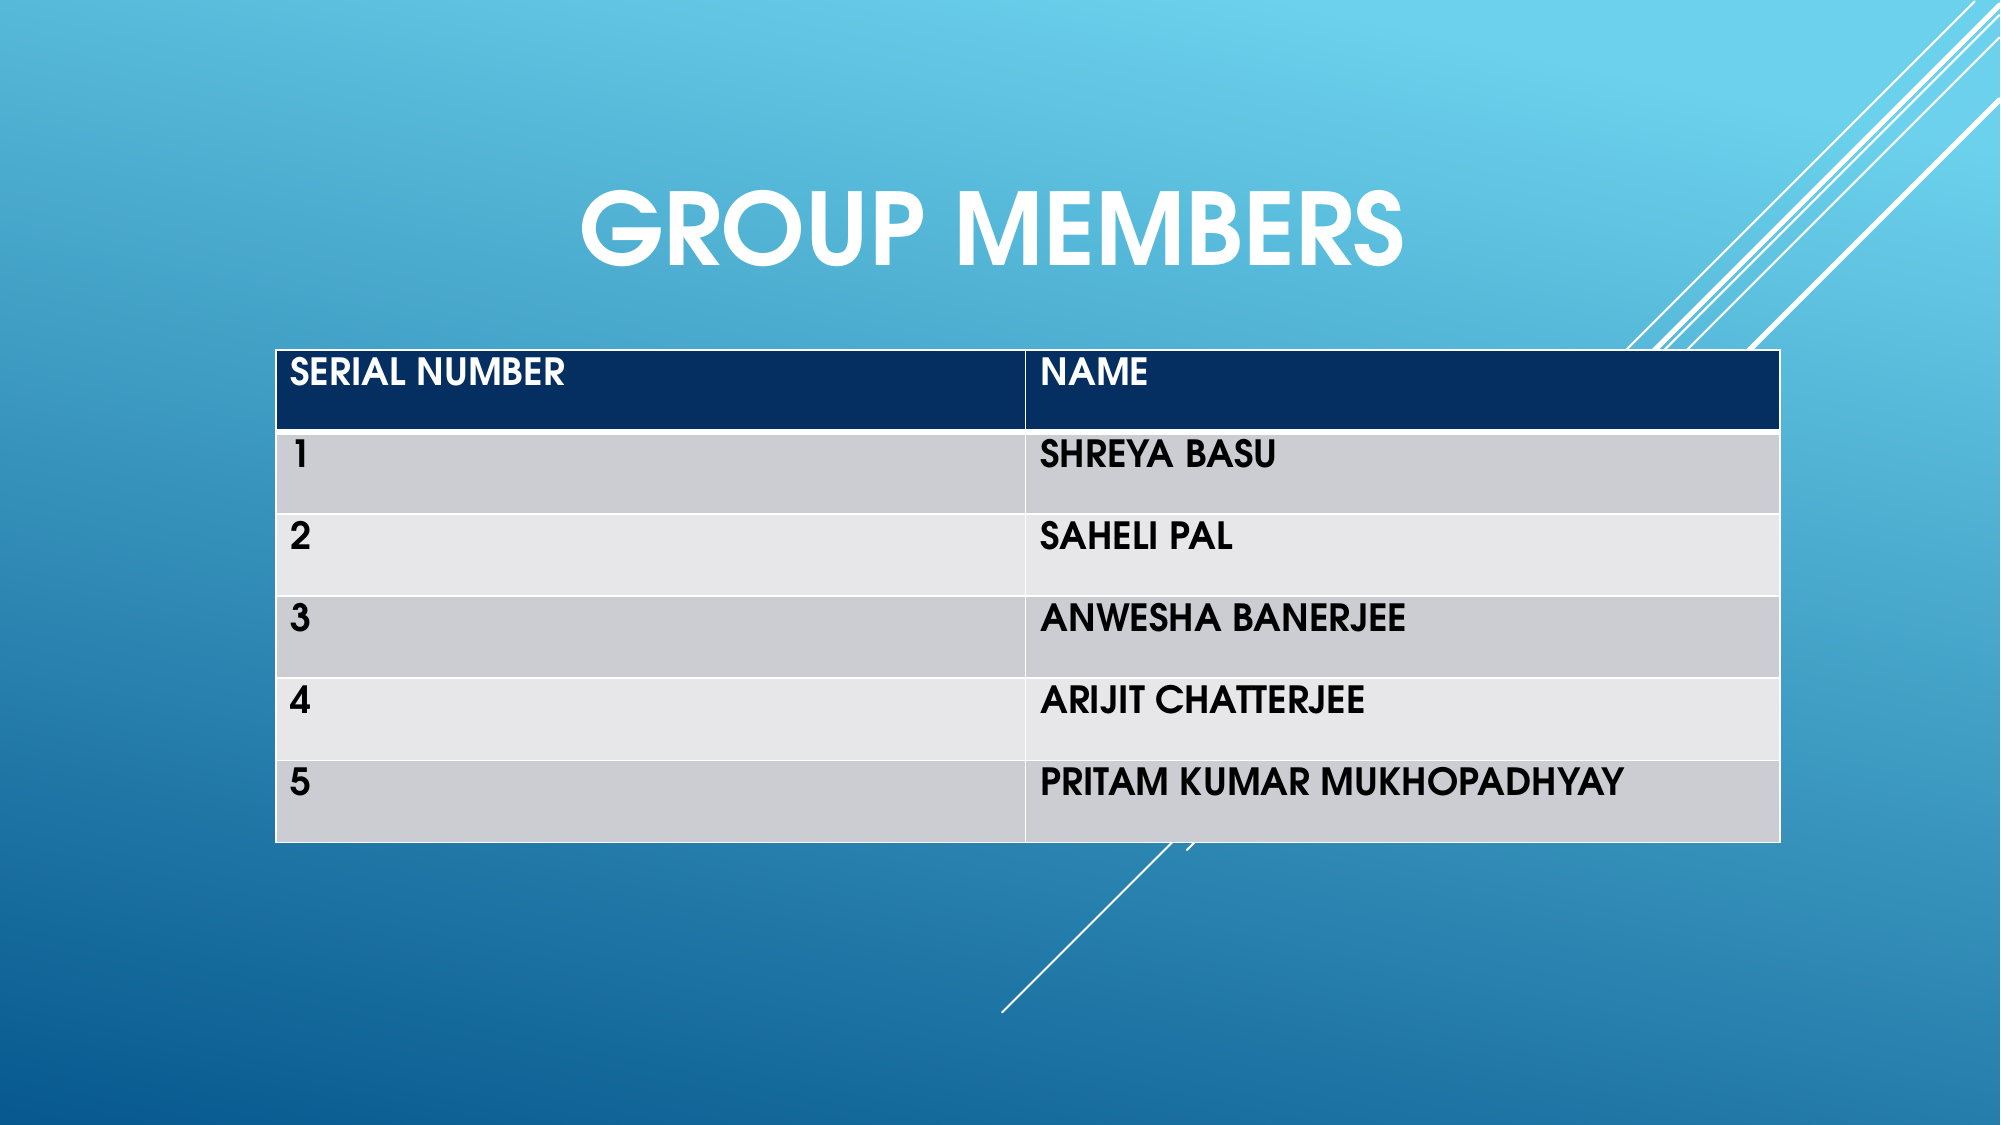

# GROUP MEMBERS
| SERIAL NUMBER | NAME |
| --- | --- |
| 1 | SHREYA BASU |
| 2 | SAHELI PAL |
| 3 | ANWESHA BANERJEE |
| 4 | ARIJIT CHATTERJEE |
| 5 | PRITAM KUMAR MUKHOPADHYAY |